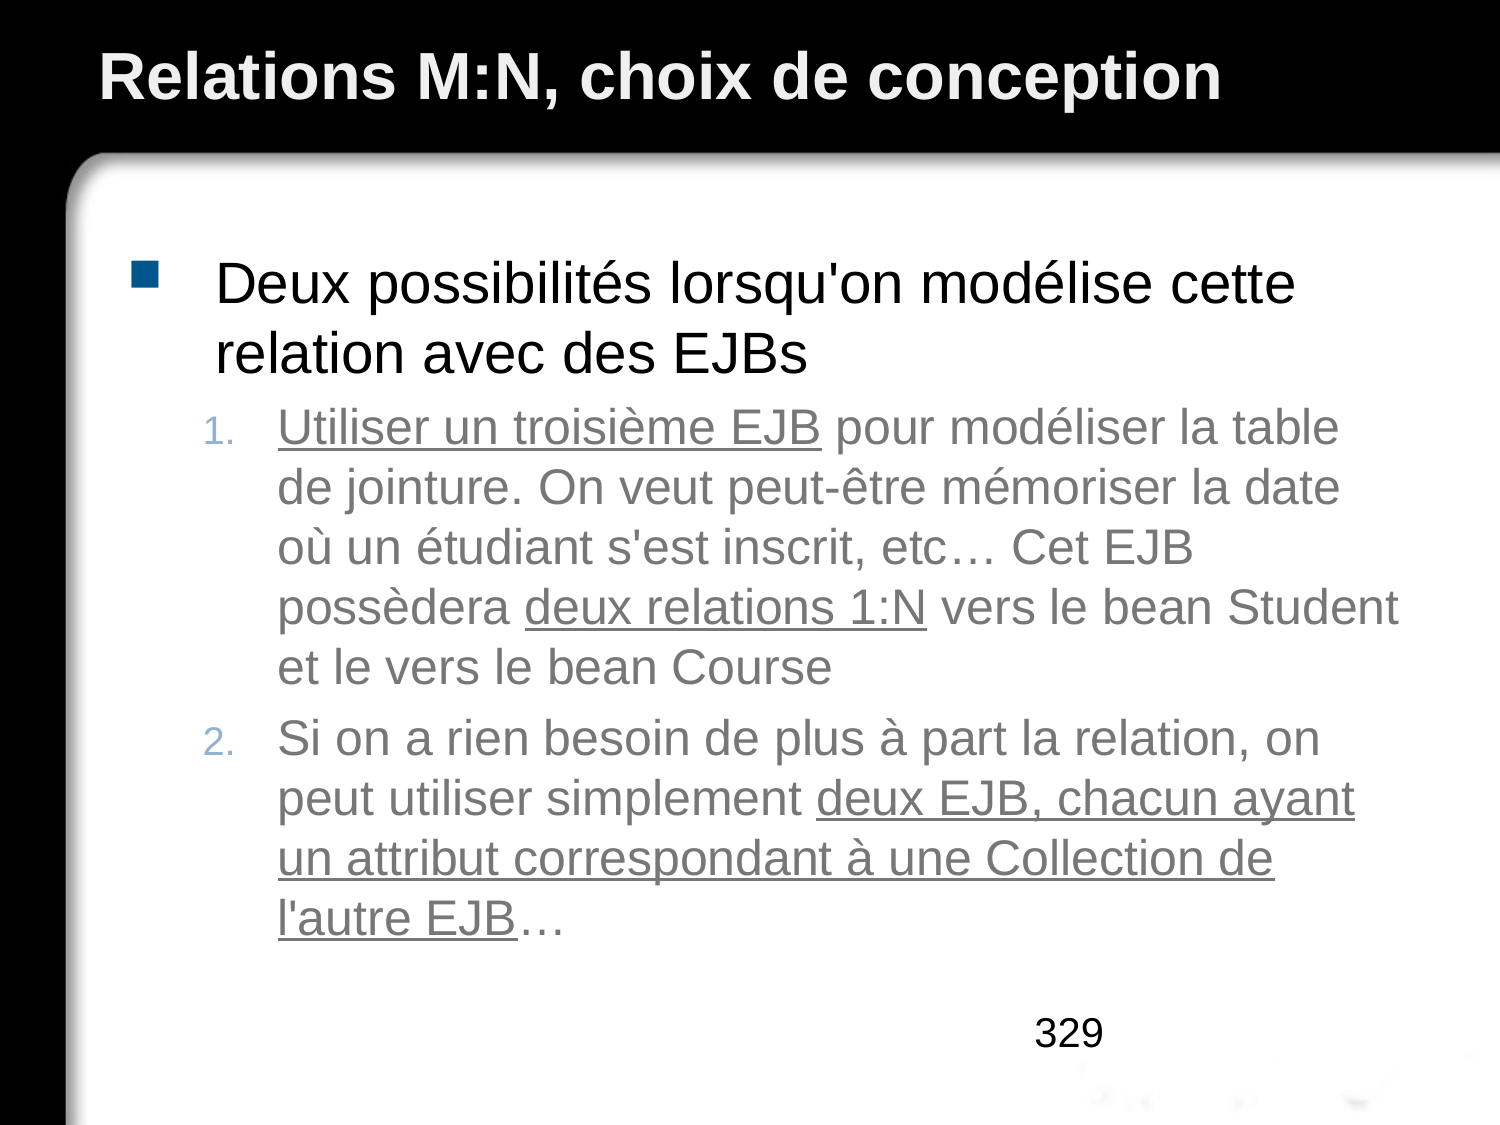

# Relations M:N, choix de conception
Deux possibilités lorsqu'on modélise cette relation avec des EJBs
Utiliser un troisième EJB pour modéliser la table de jointure. On veut peut-être mémoriser la date où un étudiant s'est inscrit, etc… Cet EJB possèdera deux relations 1:N vers le bean Student et le vers le bean Course
Si on a rien besoin de plus à part la relation, on peut utiliser simplement deux EJB, chacun ayant un attribut correspondant à une Collection de l'autre EJB…